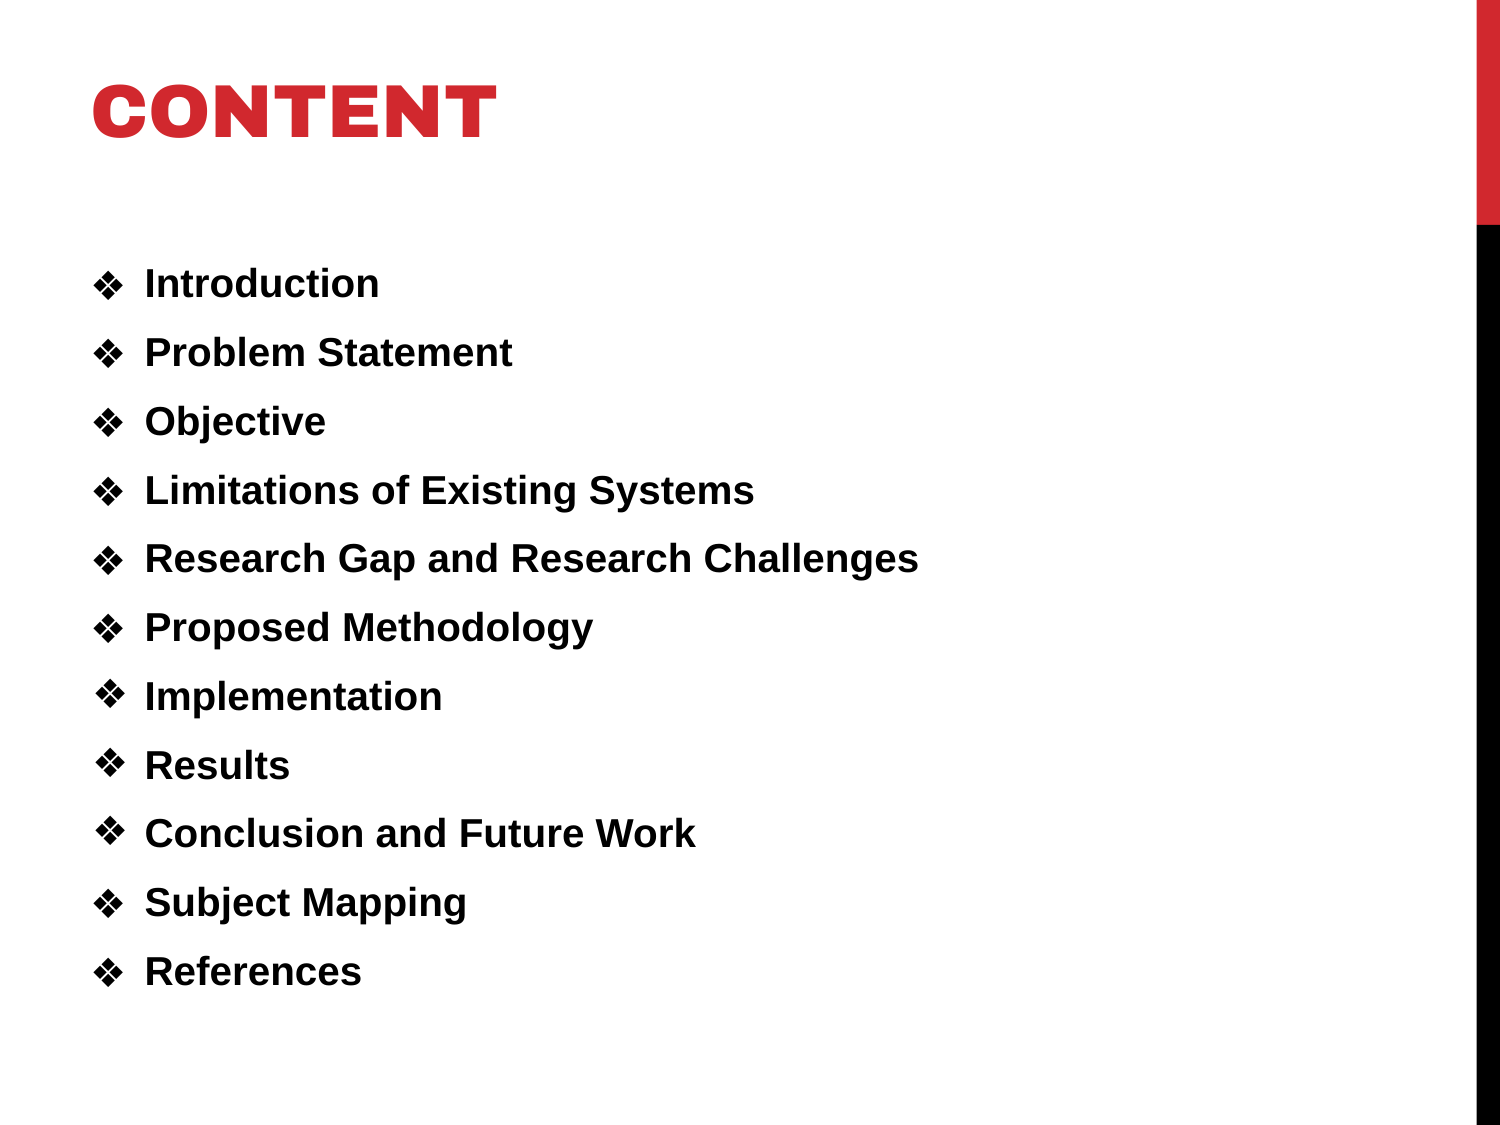

# CONTENT
Introduction
Problem Statement
Objective
Limitations of Existing Systems
Research Gap and Research Challenges
Proposed Methodology
Implementation
Results
Conclusion and Future Work
Subject Mapping
References